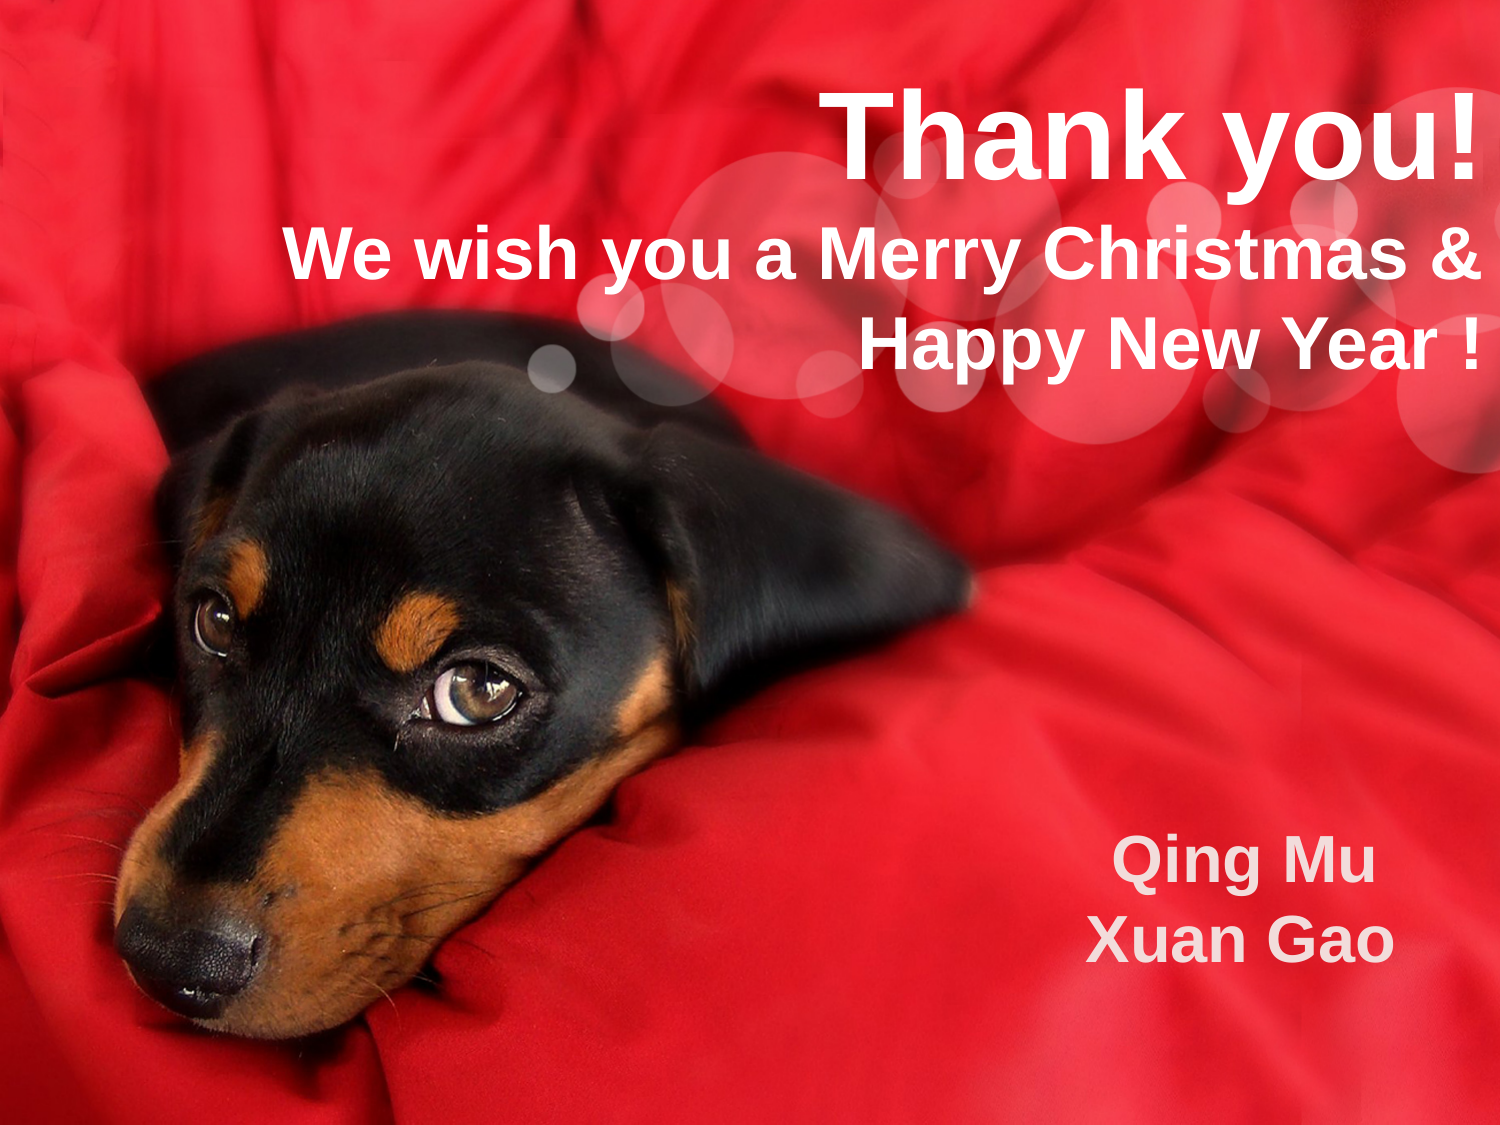

Thank you!
We wish you a Merry Christmas & Happy New Year !
Qing Mu
Xuan Gao